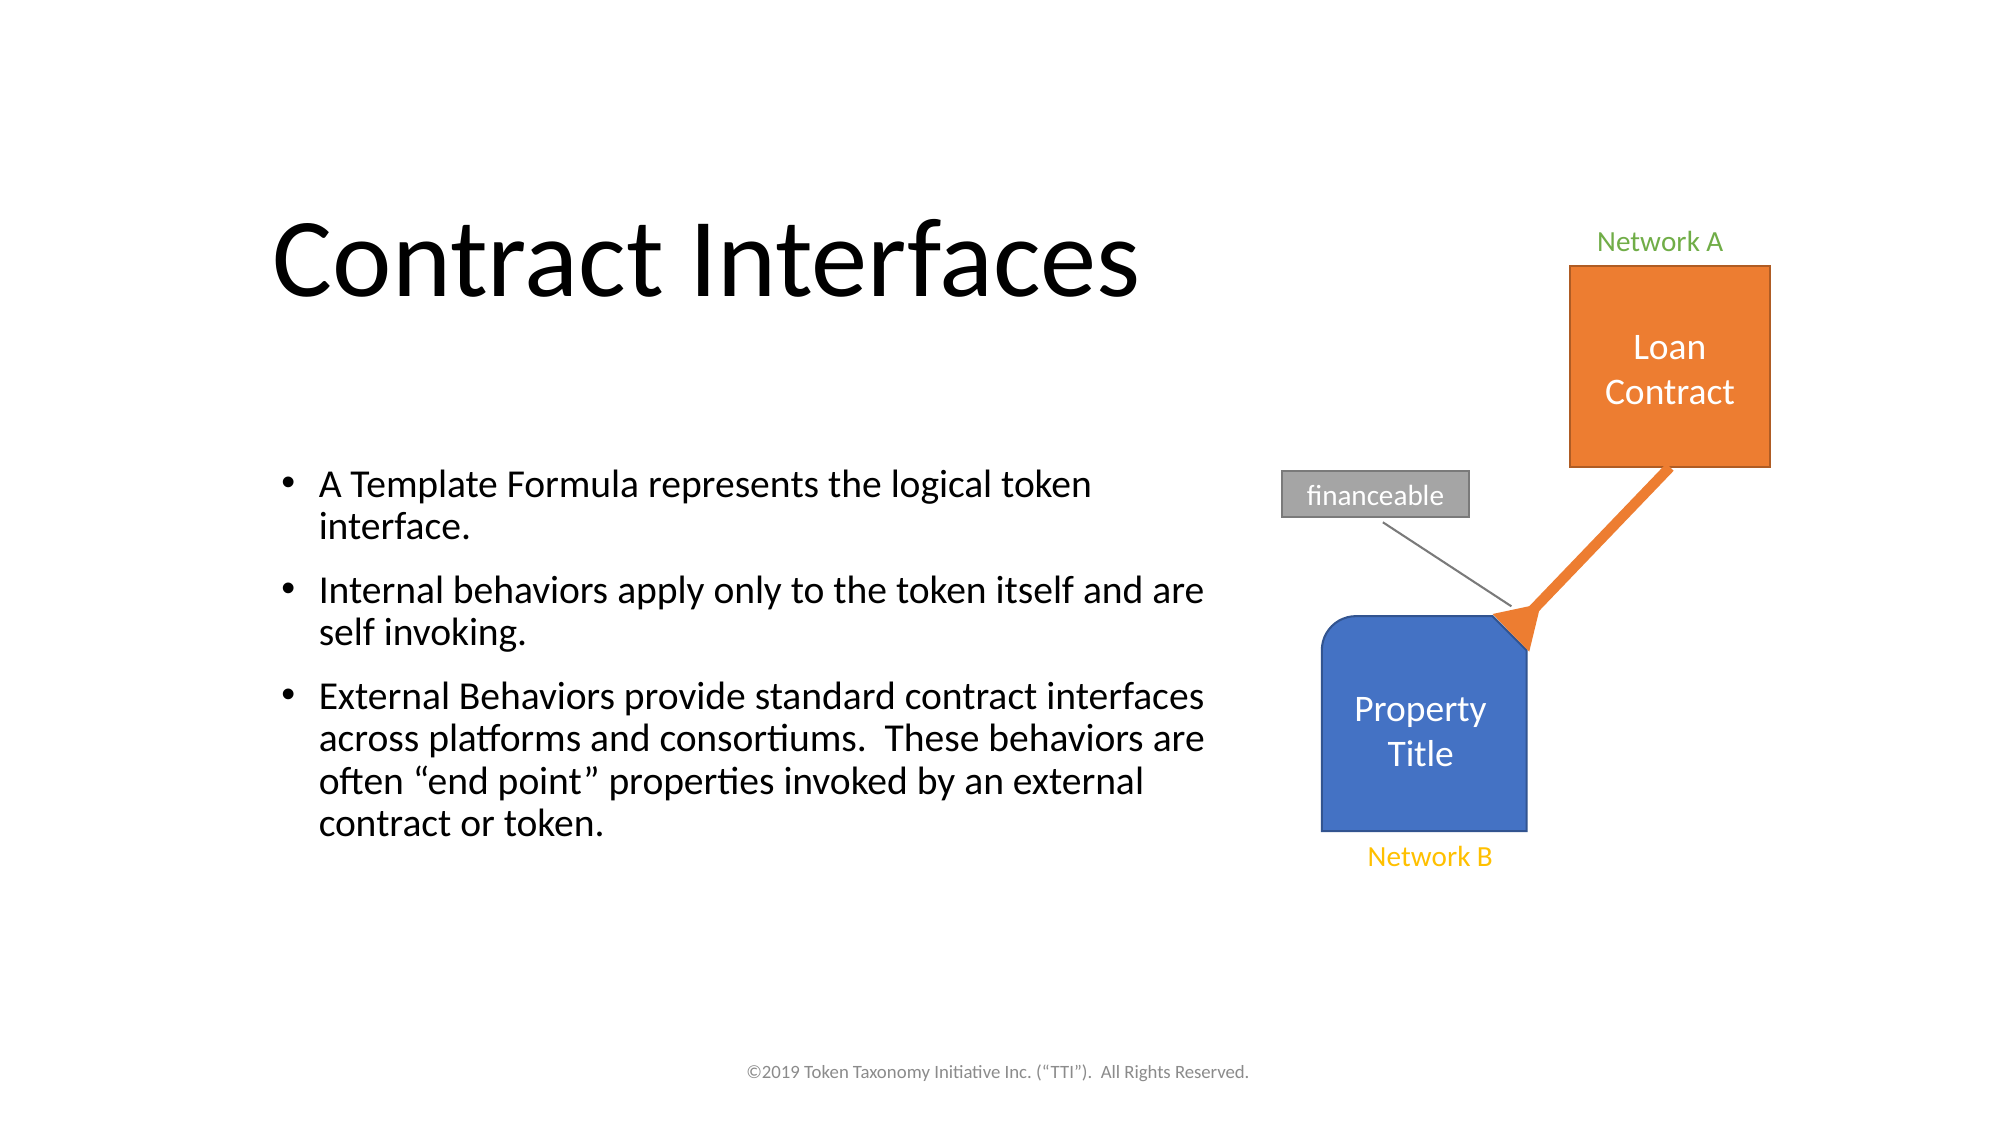

# Contract Interfaces
Network A
Loan Contract
A Template Formula represents the logical token interface.
Internal behaviors apply only to the token itself and are self invoking.
External Behaviors provide standard contract interfaces across platforms and consortiums.  These behaviors are often “end point” properties invoked by an external contract or token.

financeable

Property
Title
Network B
©2019 Token Taxonomy Initiative Inc. (“TTI”).  All Rights Reserved.